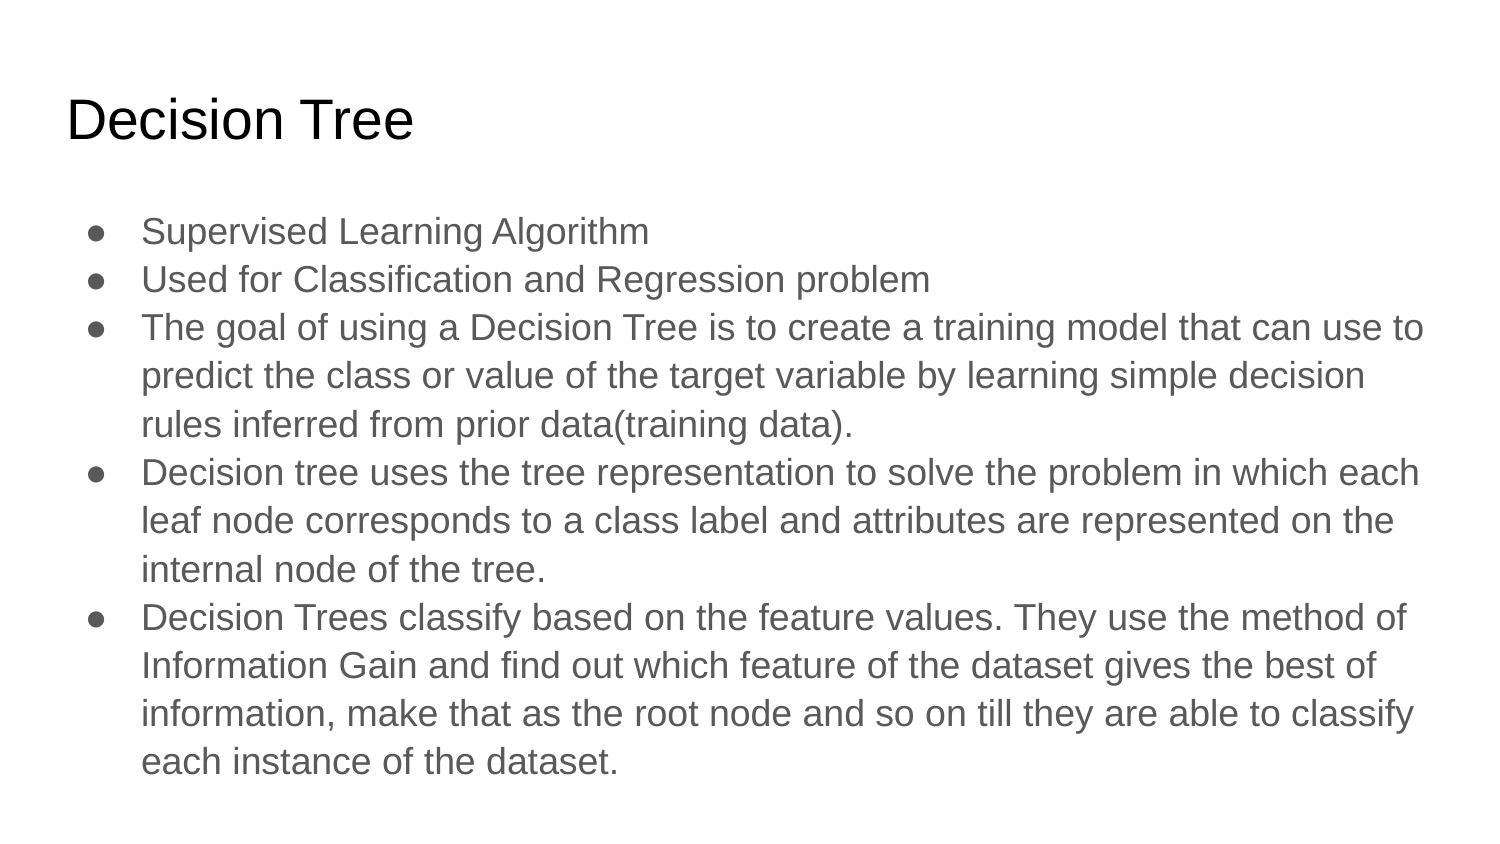

# Decision Tree
Supervised Learning Algorithm
Used for Classification and Regression problem
The goal of using a Decision Tree is to create a training model that can use to predict the class or value of the target variable by learning simple decision rules inferred from prior data(training data).
Decision tree uses the tree representation to solve the problem in which each leaf node corresponds to a class label and attributes are represented on the internal node of the tree.
Decision Trees classify based on the feature values. They use the method of Information Gain and find out which feature of the dataset gives the best of information, make that as the root node and so on till they are able to classify each instance of the dataset.